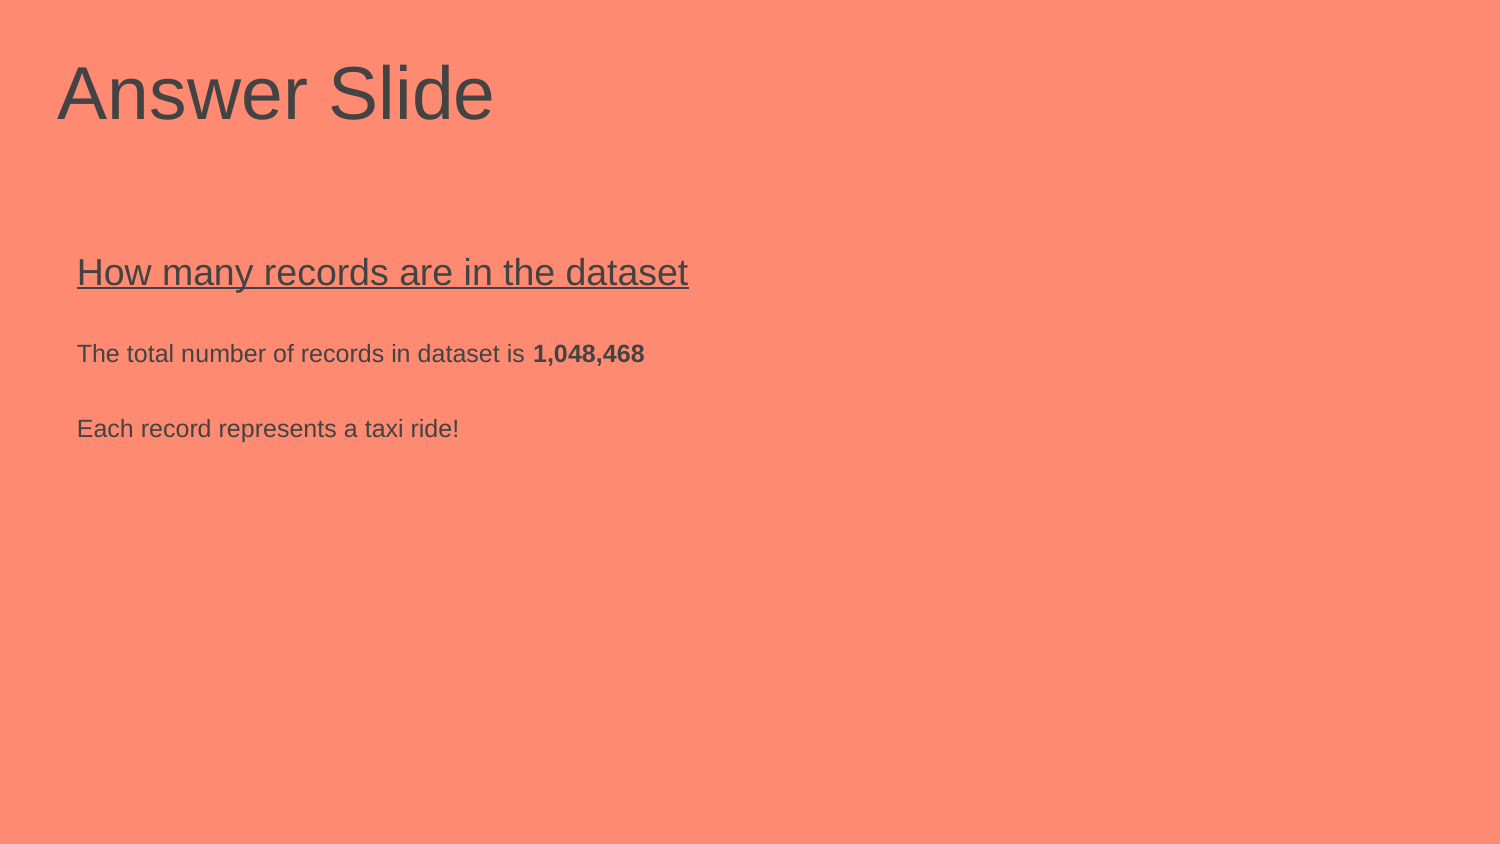

# Answer Slide

How many records are in the dataset
The total number of records in dataset is 1,048,468
Each record represents a taxi ride!